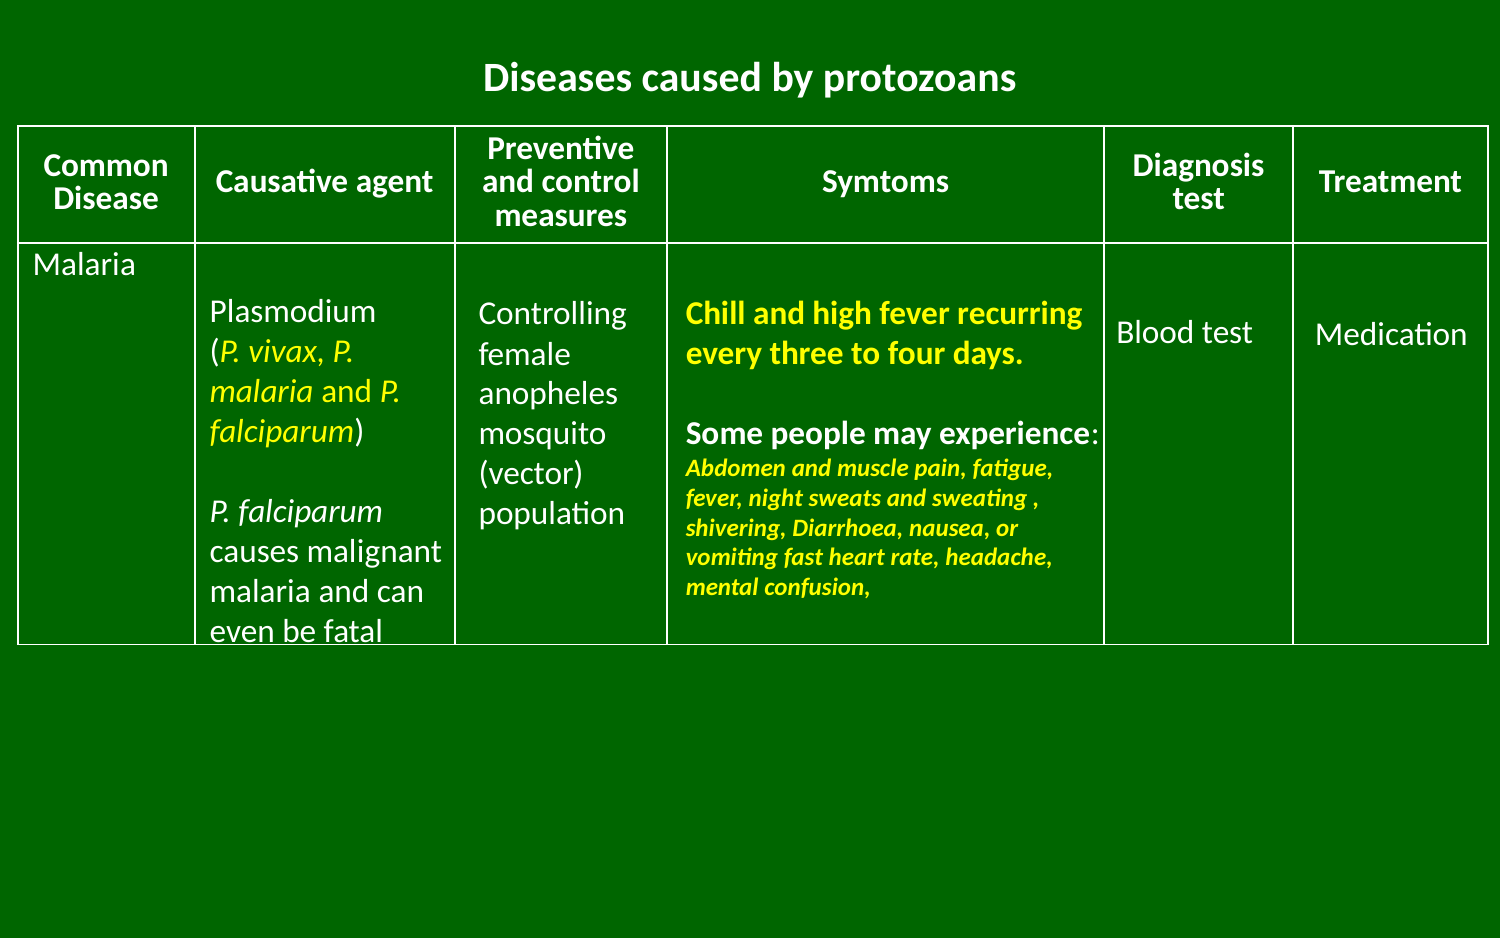

# Diseases caused by protozoans
| Common Disease | Causative agent | Preventive and control measures | Symtoms | Diagnosis test | Treatment |
| --- | --- | --- | --- | --- | --- |
| Malaria |  |  |  |  |  |
Plasmodium
(P. vivax, P. malaria and P. falciparum)

P. falciparum causes malignant malaria and can even be fatal
Chill and high fever recurring every three to four days.

Some people may experience: Abdomen and muscle pain, fatigue, fever, night sweats and sweating , shivering, Diarrhoea, nausea, or vomiting fast heart rate, headache, mental confusion,
Controlling female anopheles mosquito (vector) population
Blood test
Medication